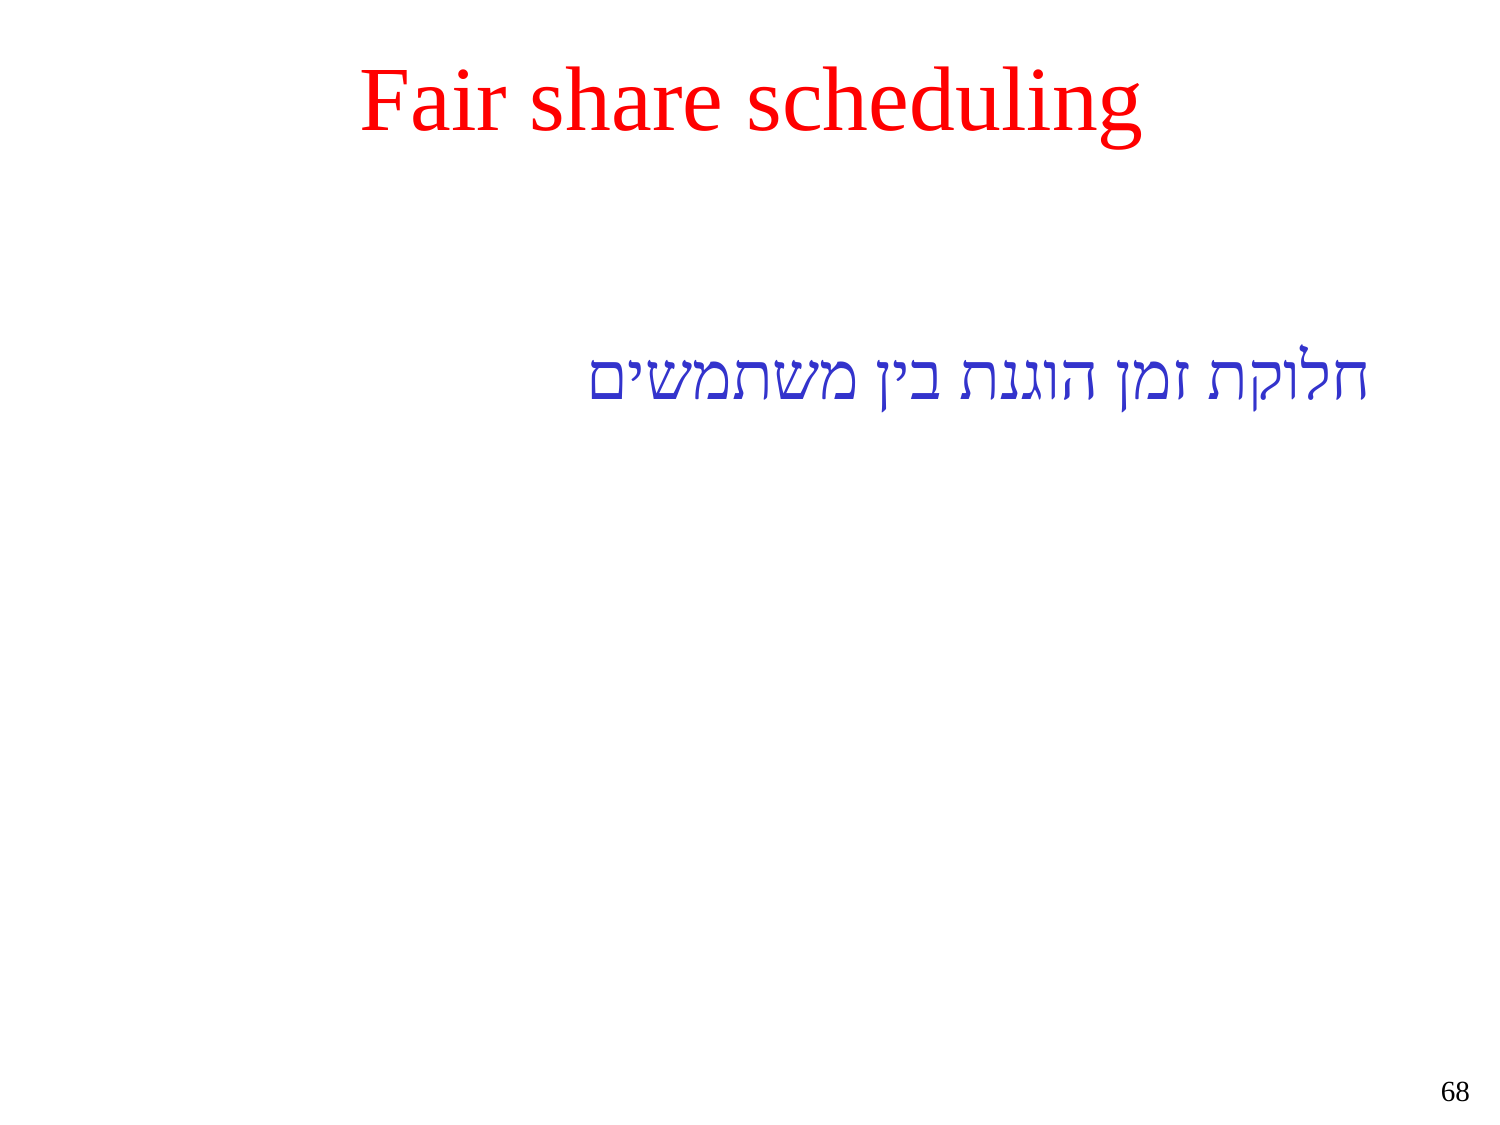

# Fair share scheduling
חלוקת זמן הוגנת בין משתמשים
68